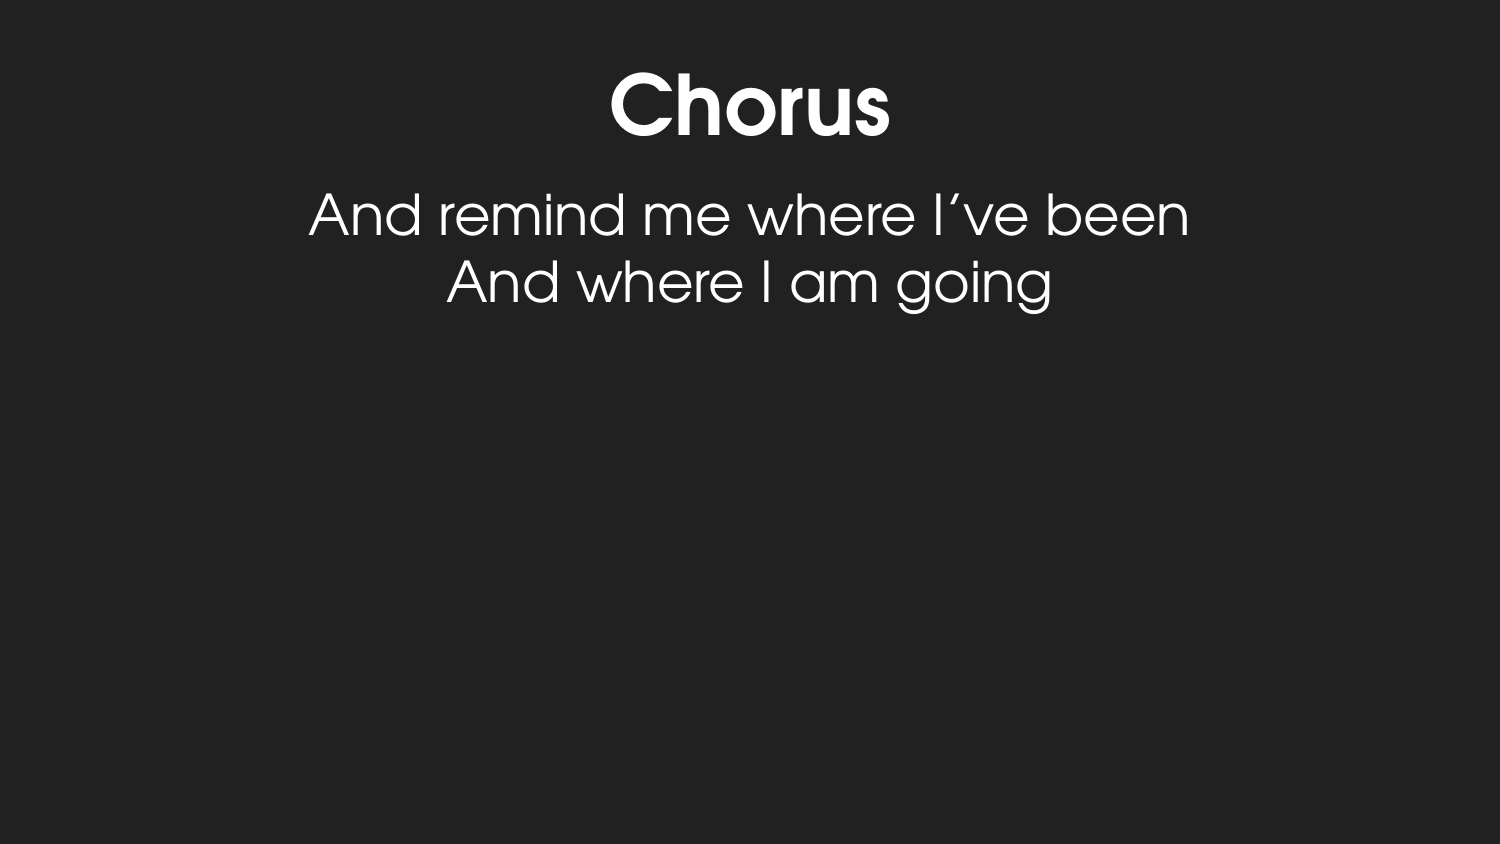

Chorus
And remind me where I’ve been
And where I am going